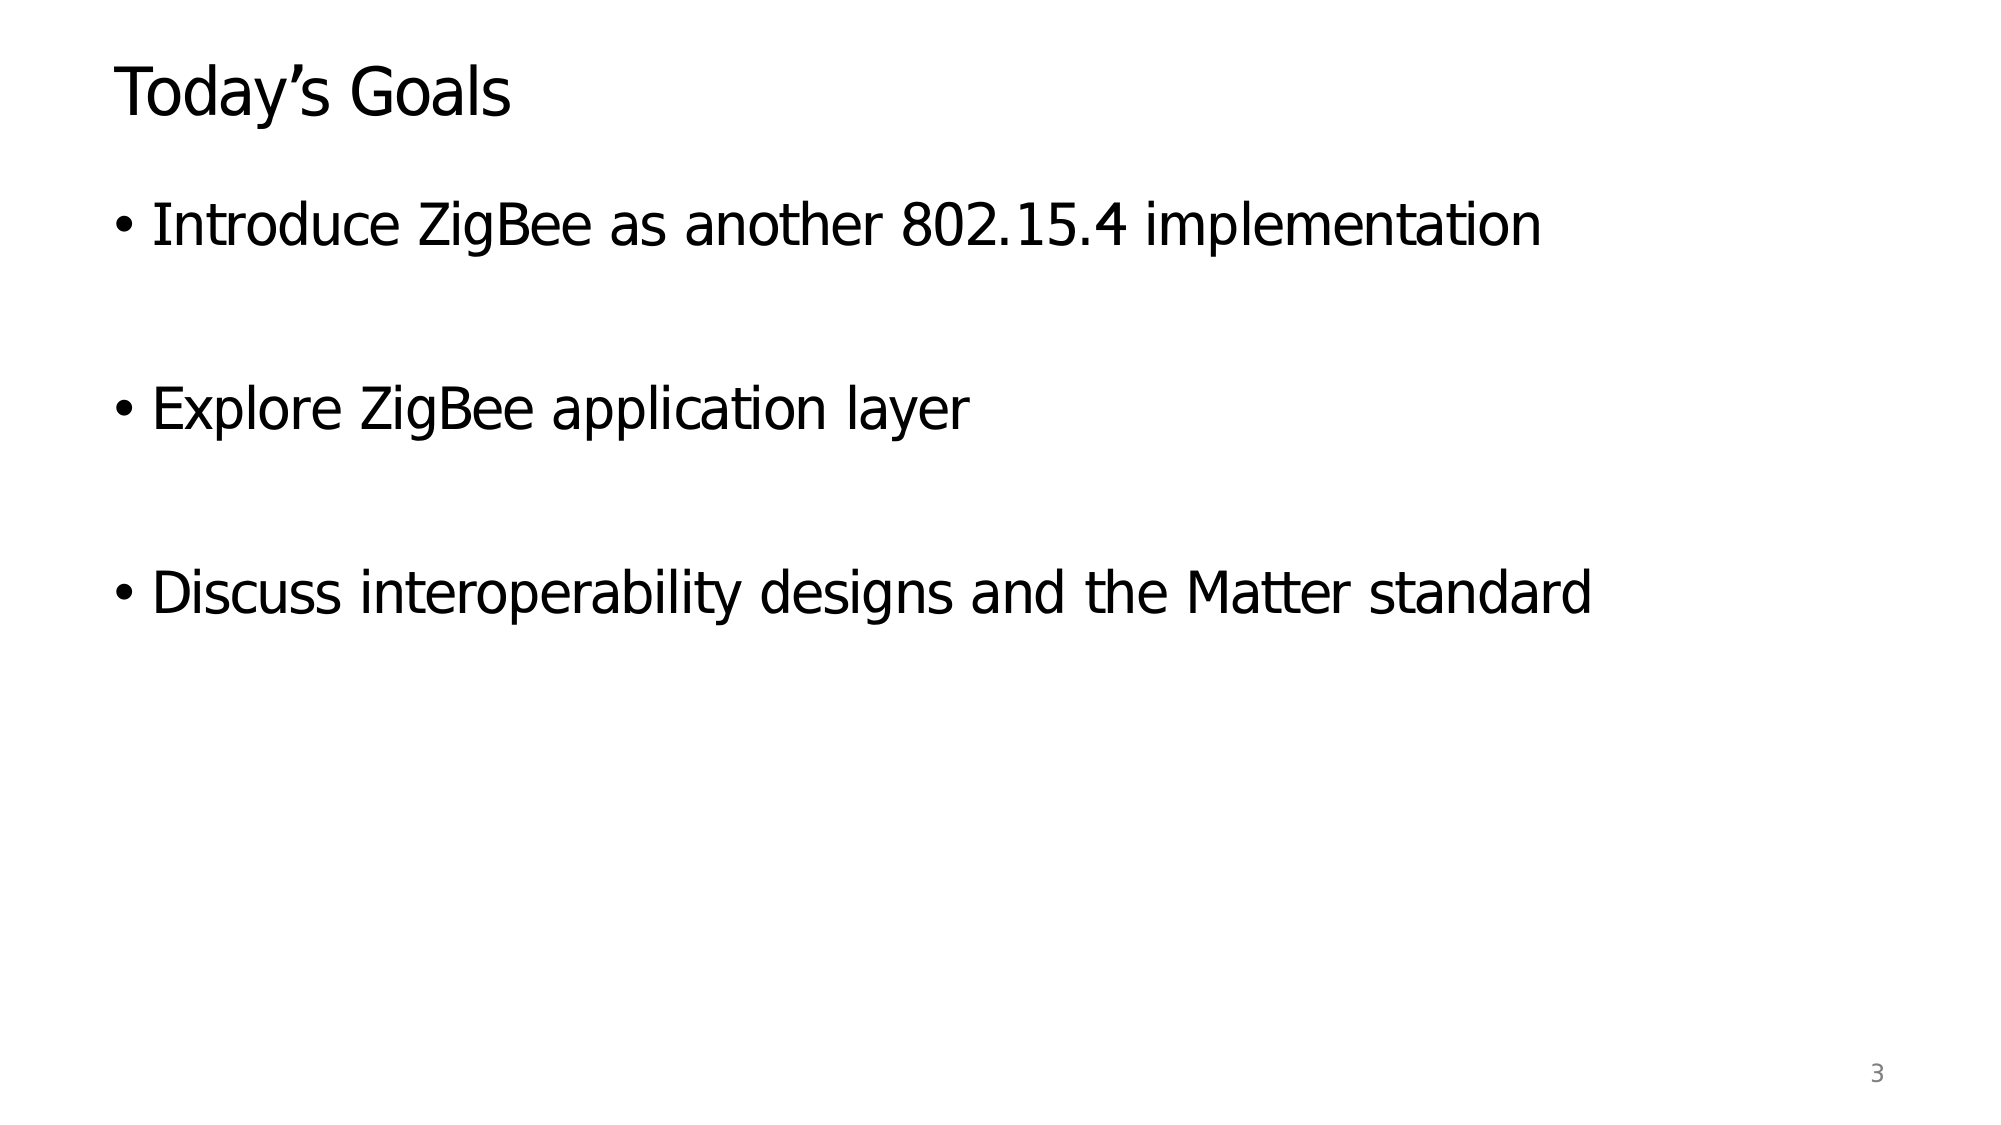

# Today’s Goals
Introduce ZigBee as another 802.15.4 implementation

Explore ZigBee application layer

Discuss interoperability designs and the Matter standard
3